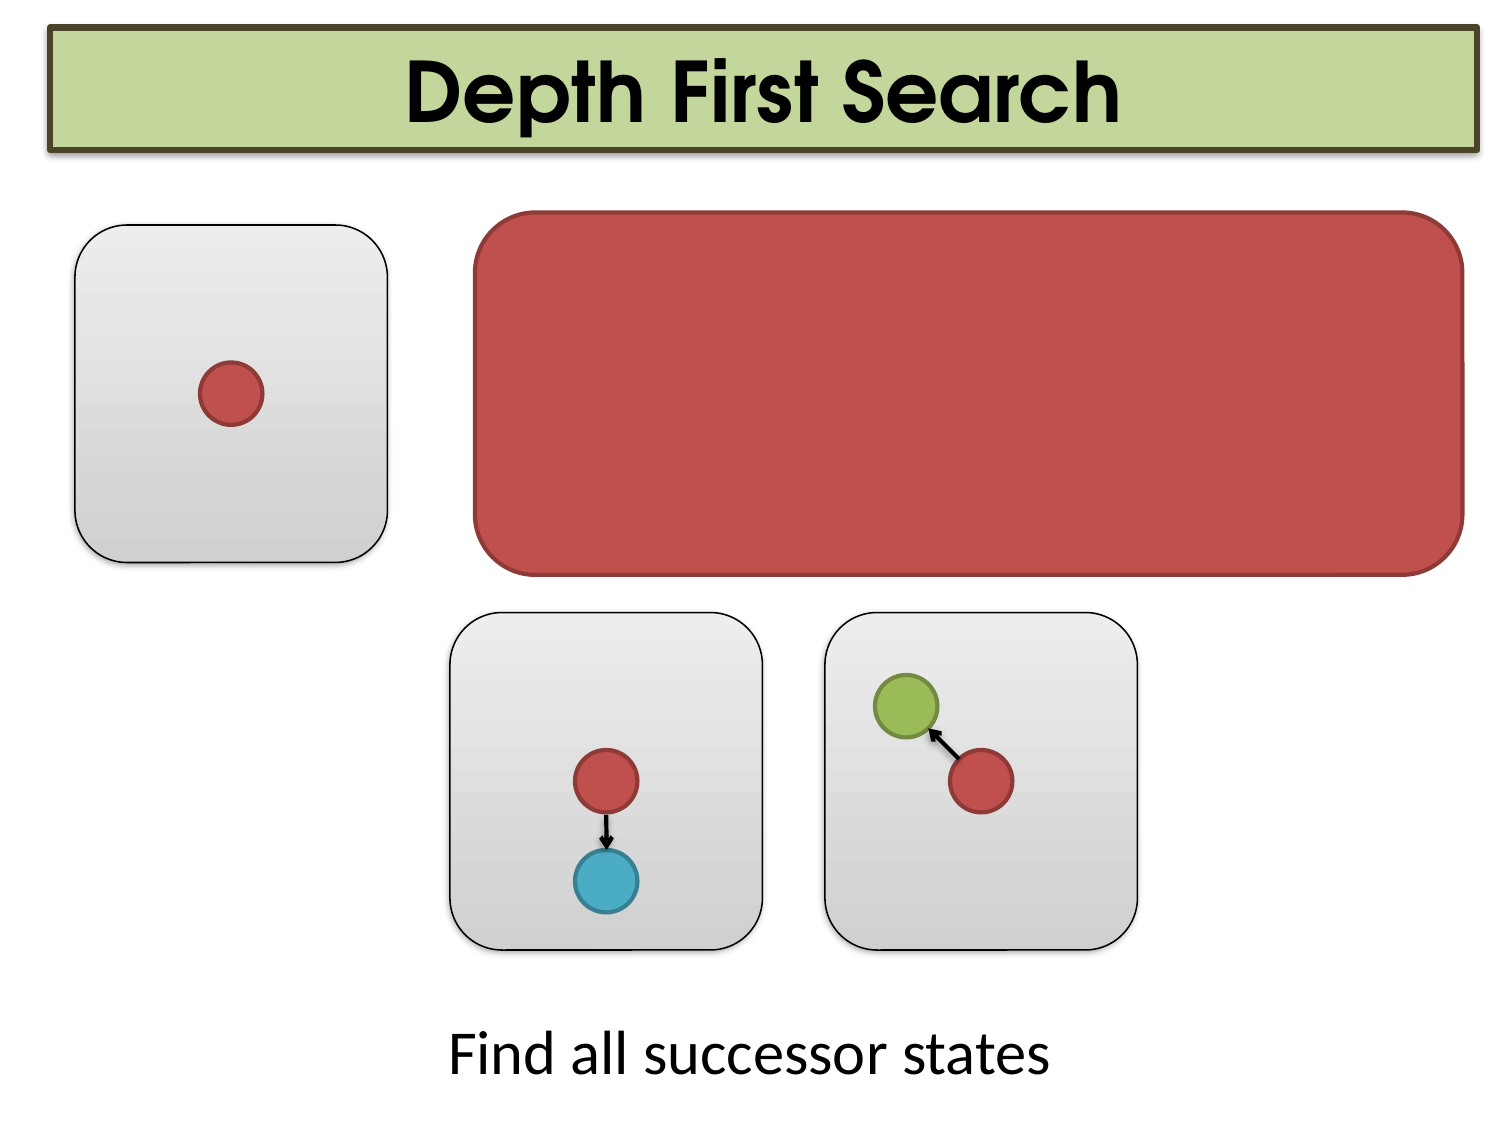

Depth First Search

Find all successor states